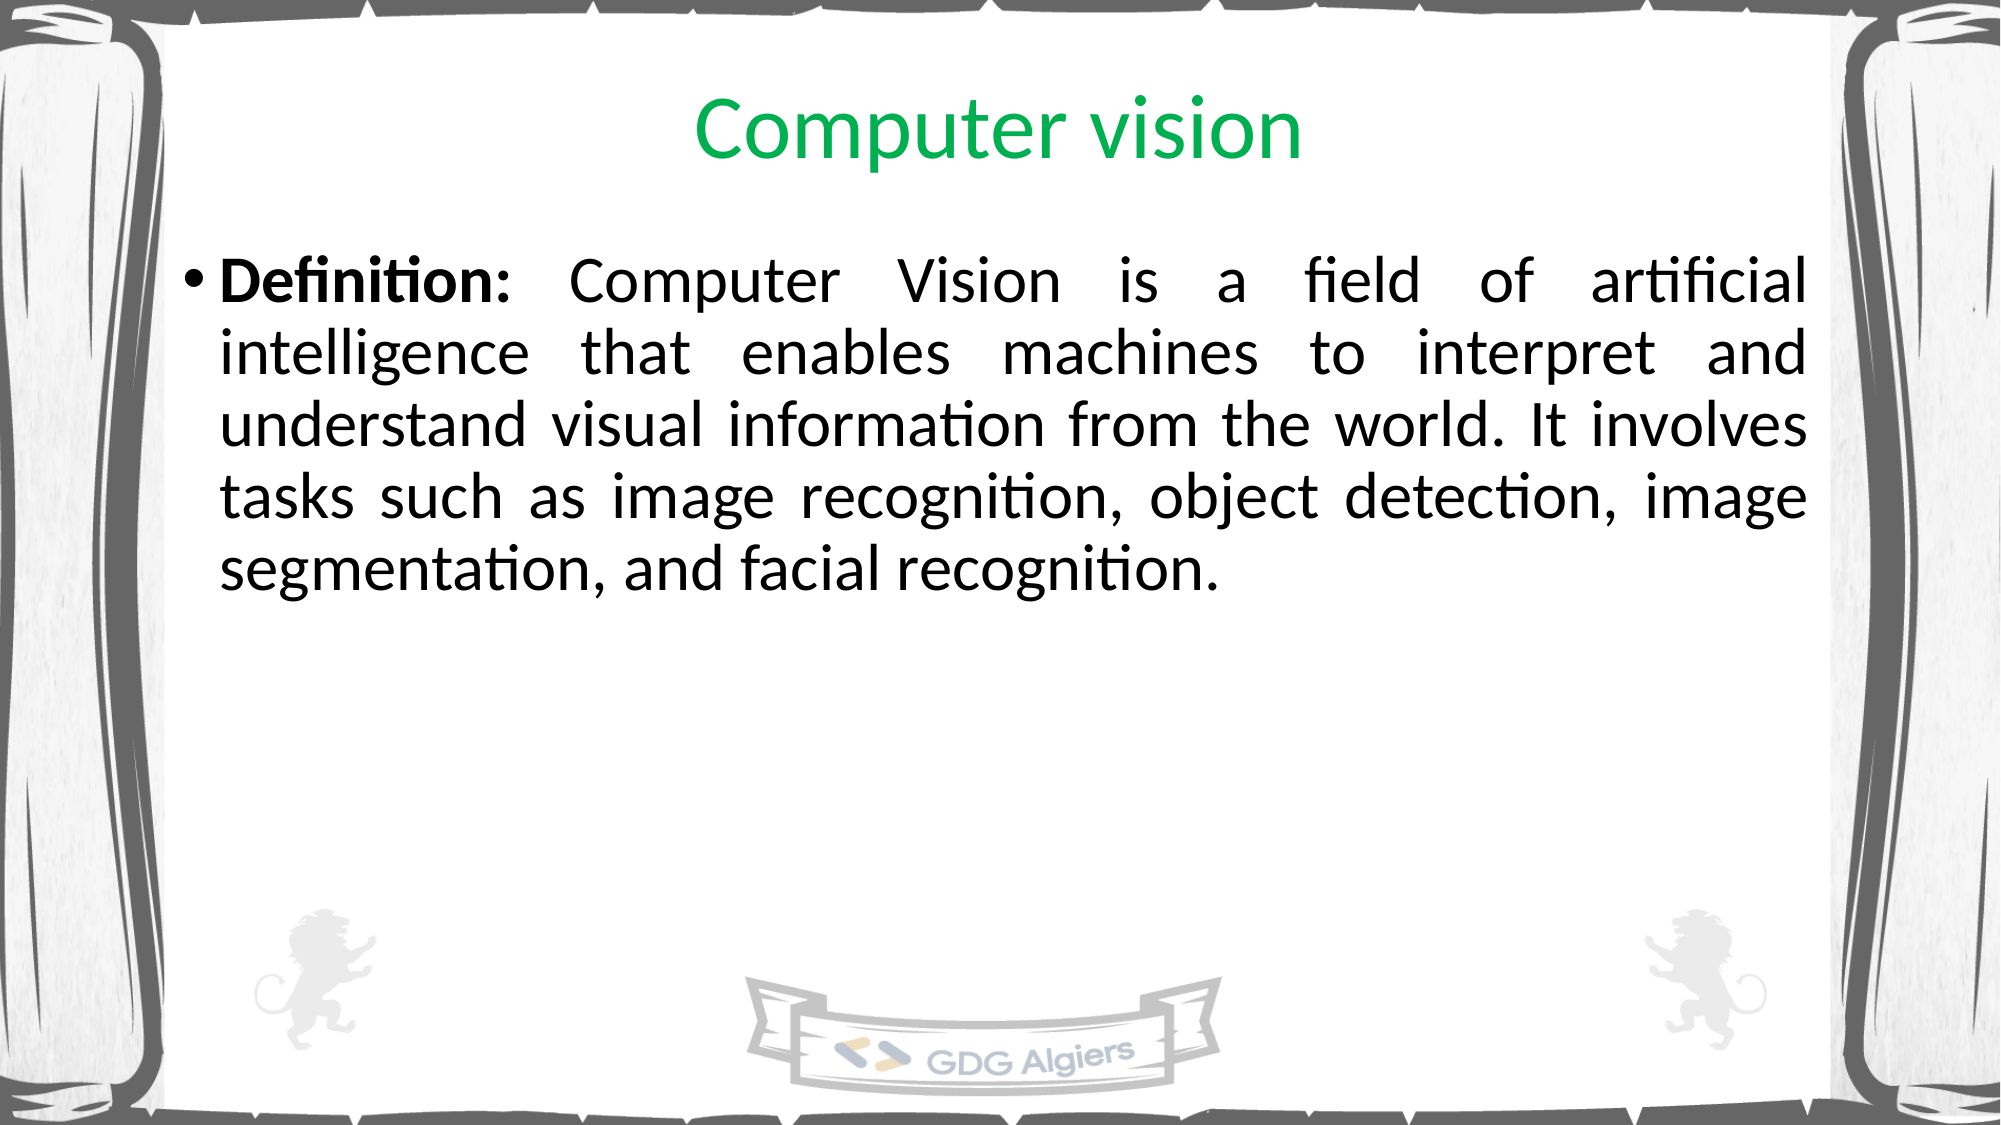

# Computer vision
Definition: Computer Vision is a field of artificial intelligence that enables machines to interpret and understand visual information from the world. It involves tasks such as image recognition, object detection, image segmentation, and facial recognition.